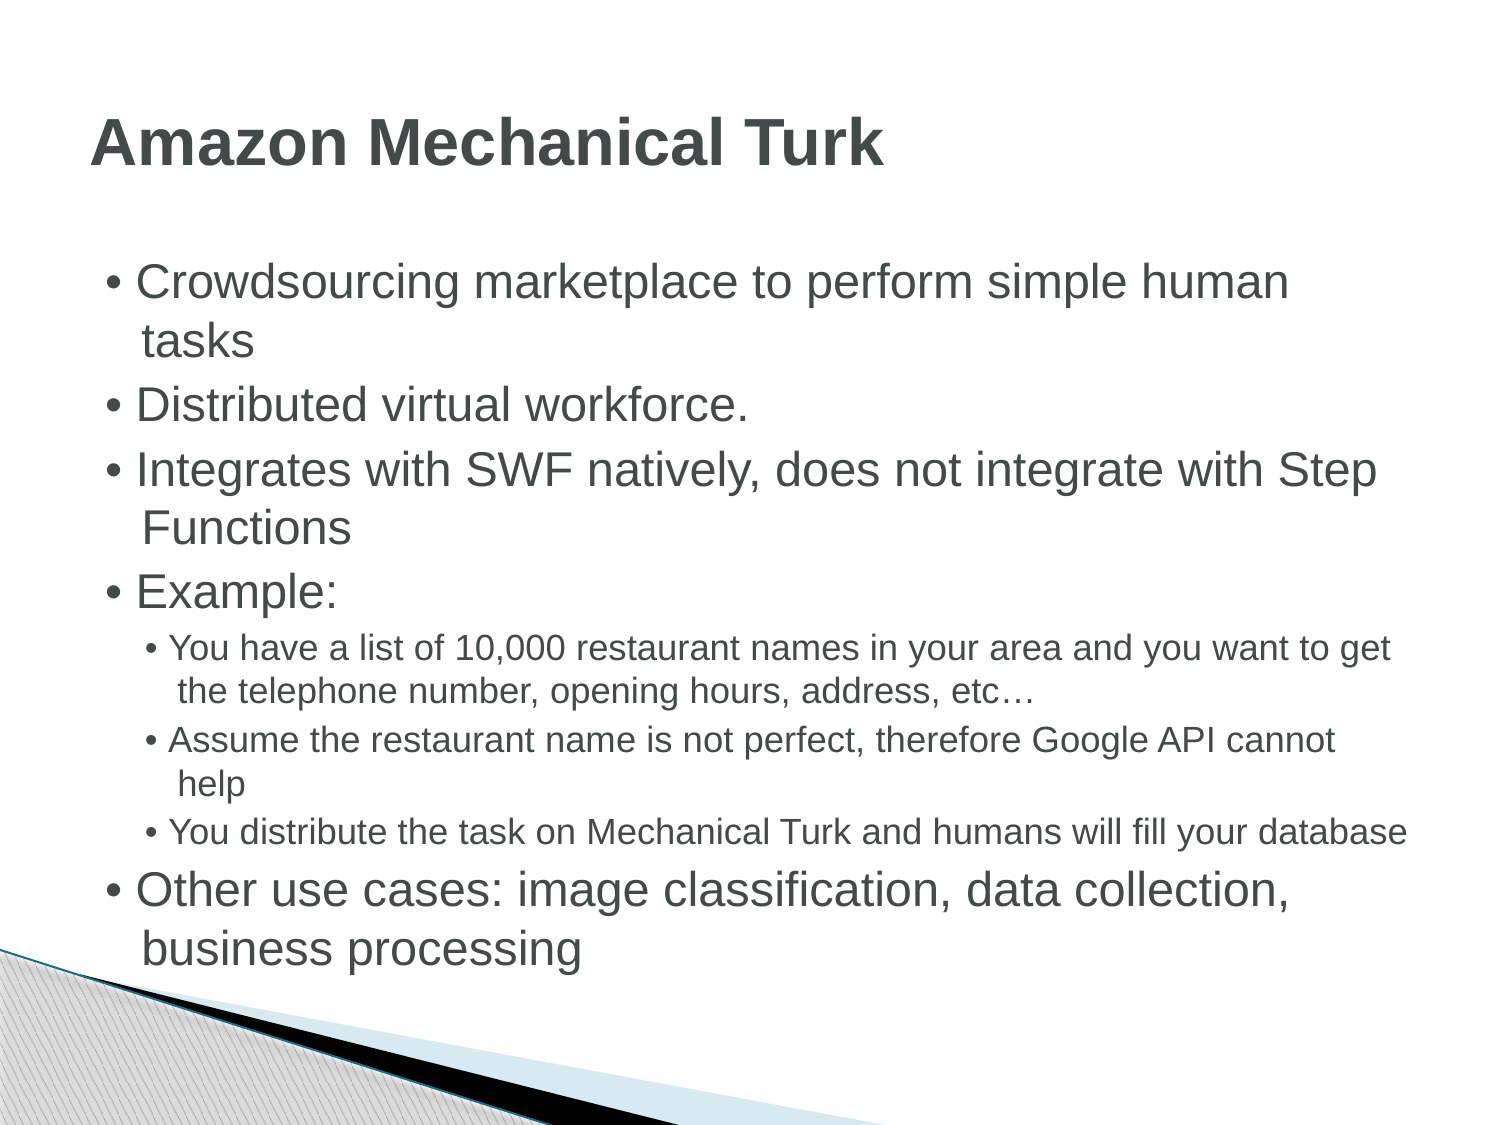

# Amazon Mechanical Turk
• Crowdsourcing marketplace to perform simple human tasks
• Distributed virtual workforce.
• Integrates with SWF natively, does not integrate with Step Functions
• Example:
• You have a list of 10,000 restaurant names in your area and you want to get the telephone number, opening hours, address, etc…
• Assume the restaurant name is not perfect, therefore Google API cannot help
• You distribute the task on Mechanical Turk and humans will fill your database
• Other use cases: image classification, data collection, business processing